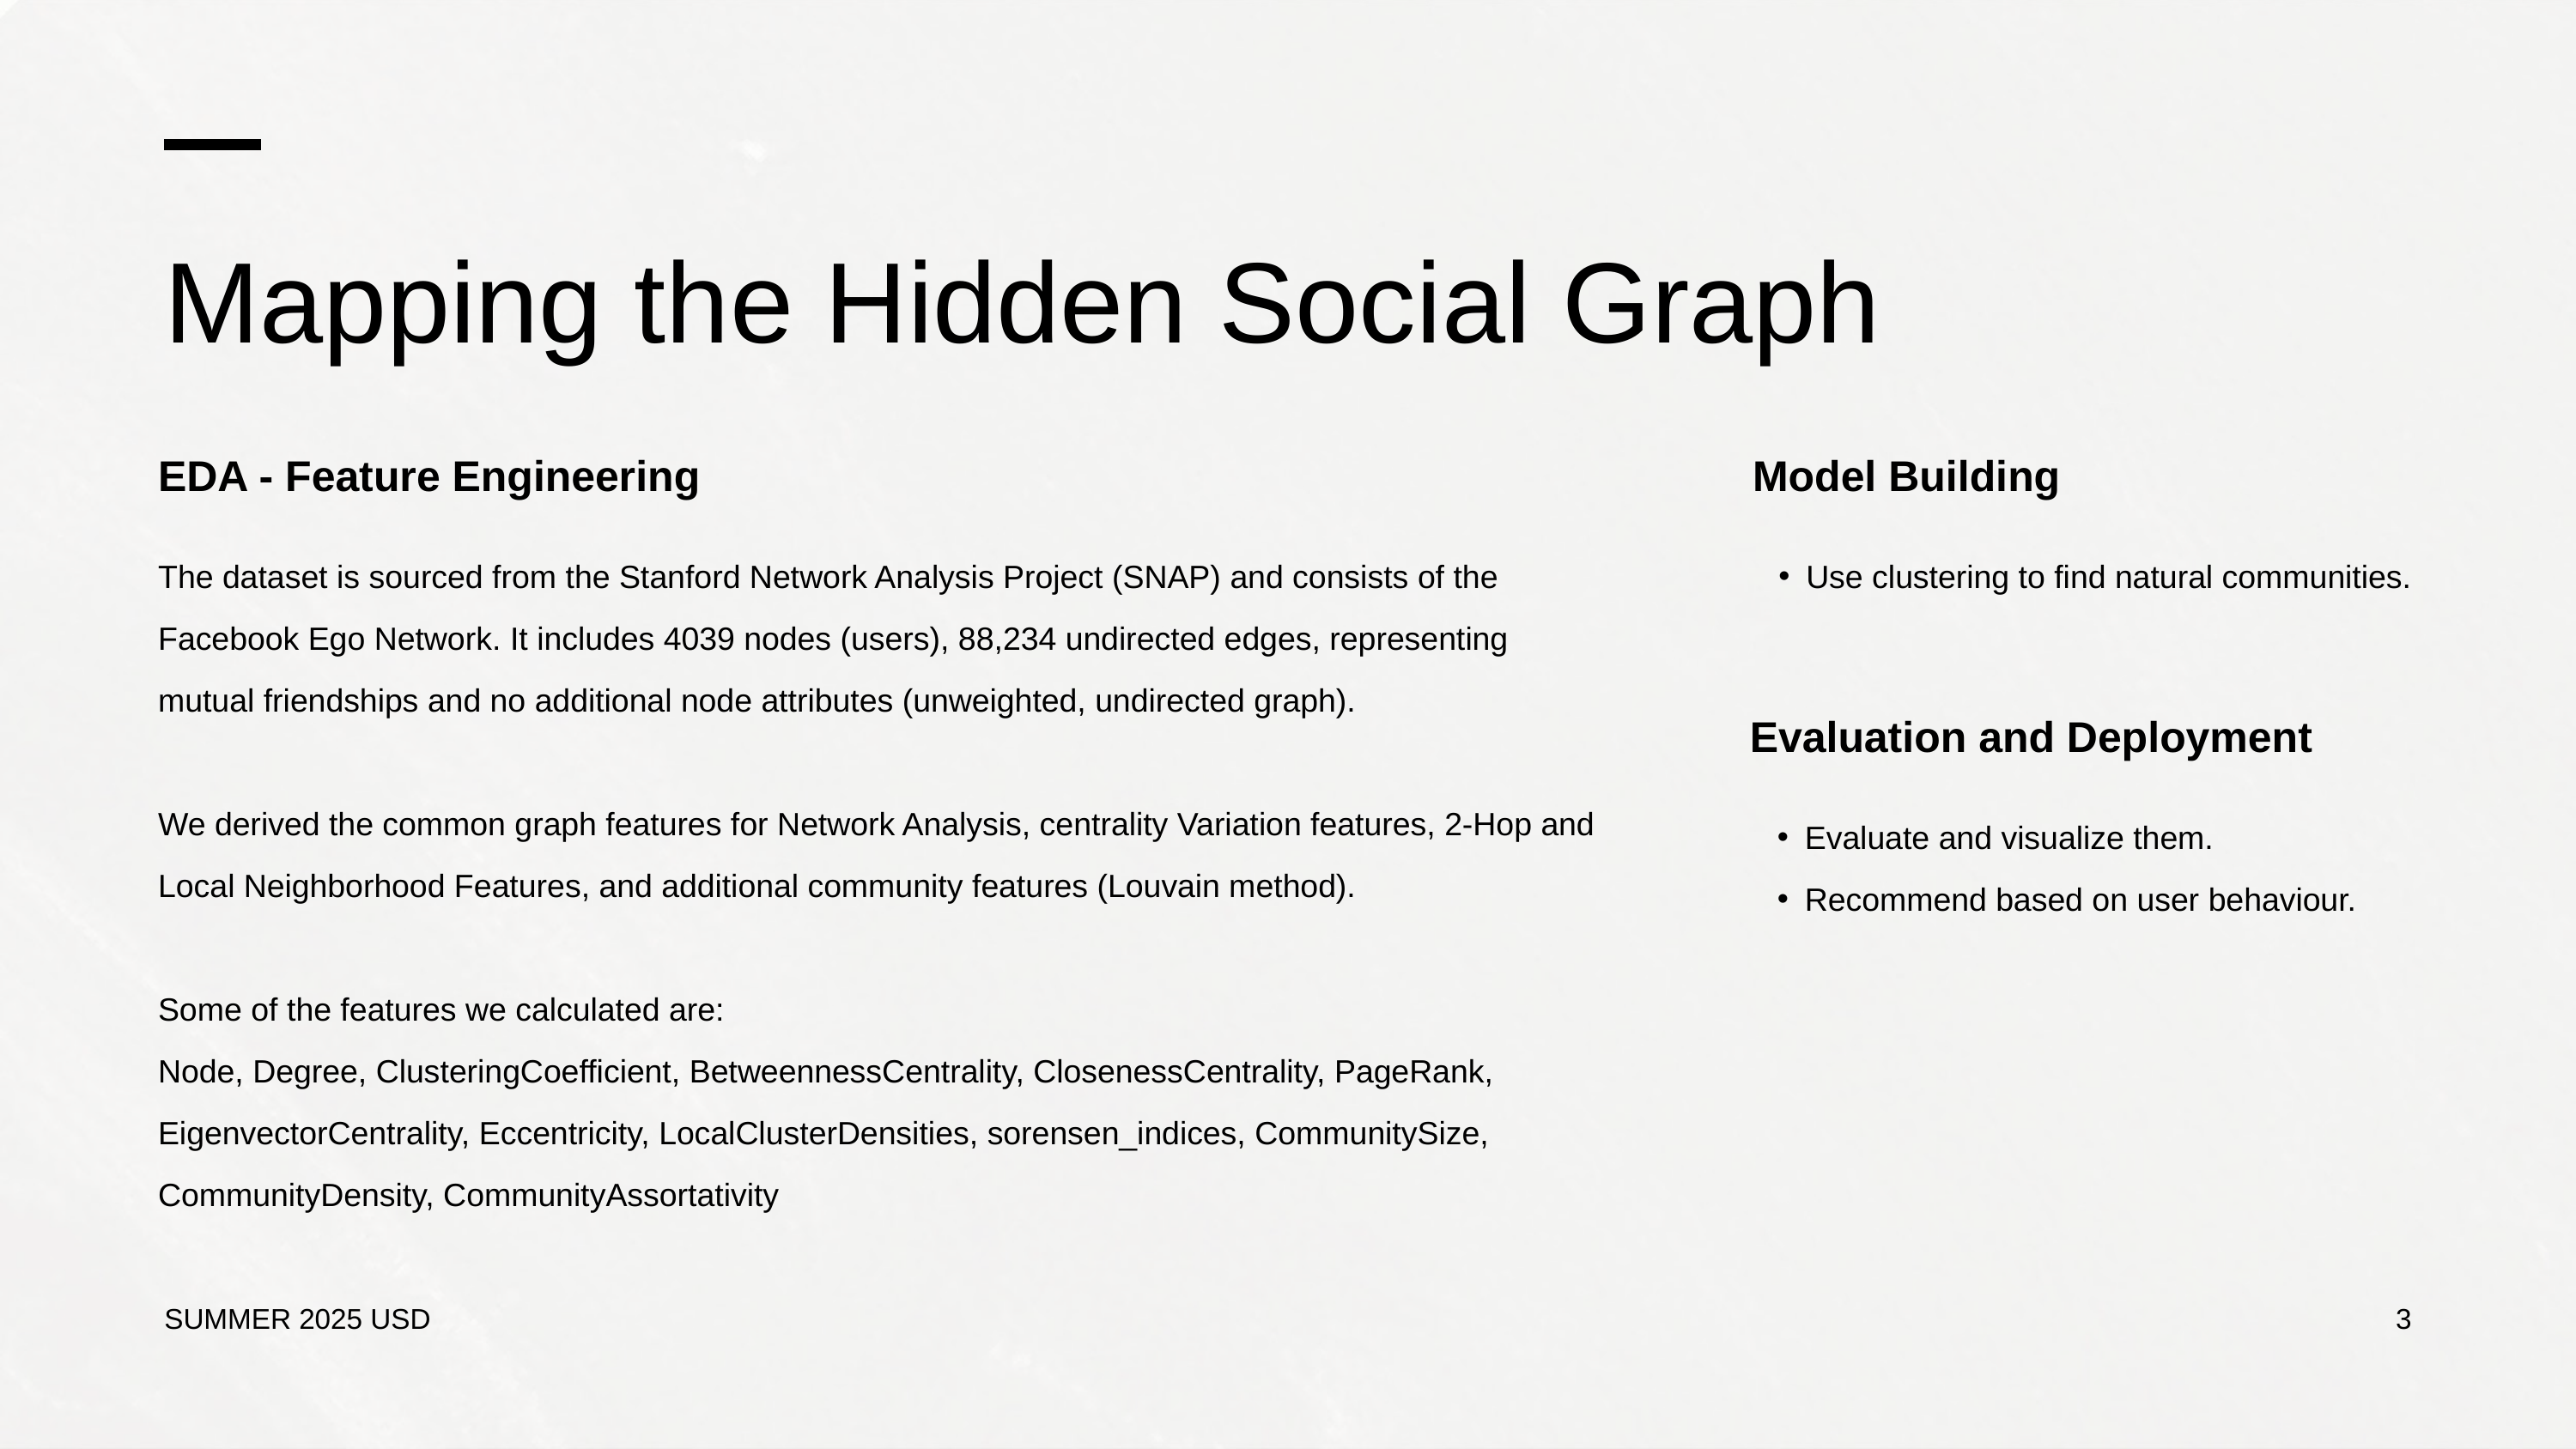

Mapping the Hidden Social Graph
EDA - Feature Engineering
Model Building
The dataset is sourced from the Stanford Network Analysis Project (SNAP) and consists of the Facebook Ego Network. It includes 4039 nodes (users), 88,234 undirected edges, representing mutual friendships and no additional node attributes (unweighted, undirected graph).

We derived the common graph features for Network Analysis, centrality Variation features, 2-Hop and Local Neighborhood Features, and additional community features (Louvain method).

Some of the features we calculated are:
Node, Degree, ClusteringCoefficient, BetweennessCentrality, ClosenessCentrality, PageRank, EigenvectorCentrality, Eccentricity, LocalClusterDensities, sorensen_indices, CommunitySize, CommunityDensity, CommunityAssortativity
Use clustering to find natural communities.
Evaluation and Deployment
Evaluate and visualize them.
Recommend based on user behaviour.
SUMMER 2025 USD
3